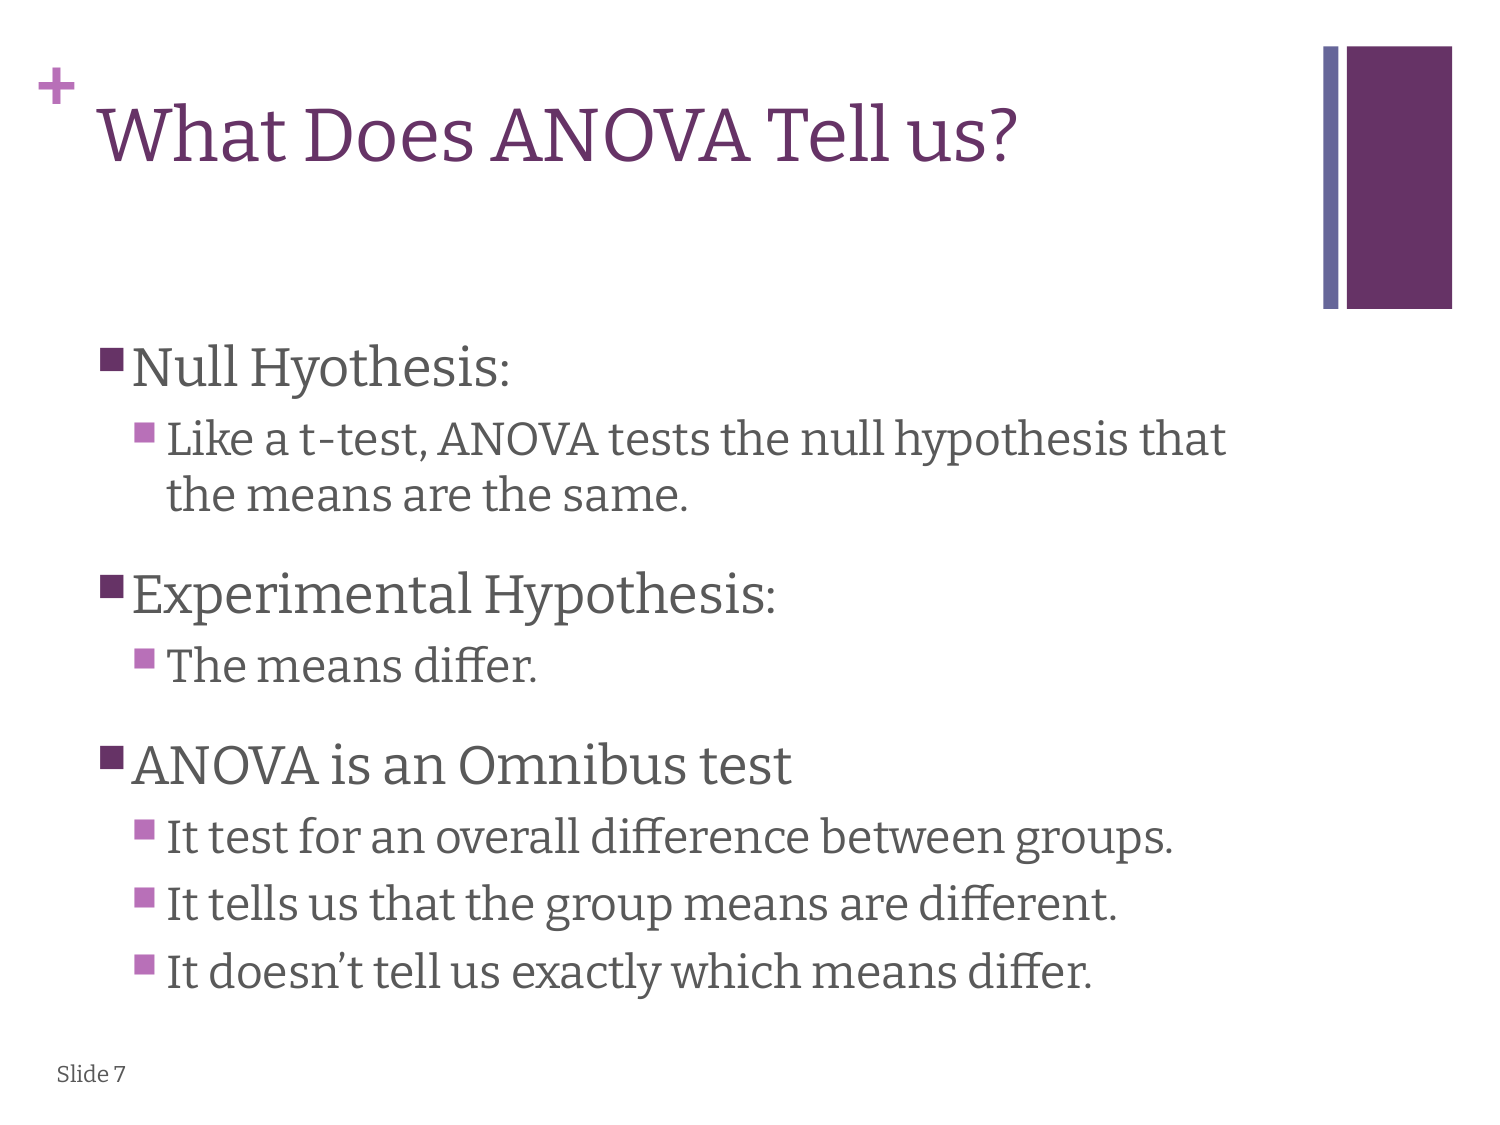

# What Does ANOVA Tell us?
Null Hyothesis:
Like a t-test, ANOVA tests the null hypothesis that the means are the same.
Experimental Hypothesis:
The means differ.
ANOVA is an Omnibus test
It test for an overall difference between groups.
It tells us that the group means are different.
It doesn’t tell us exactly which means differ.
Slide 7